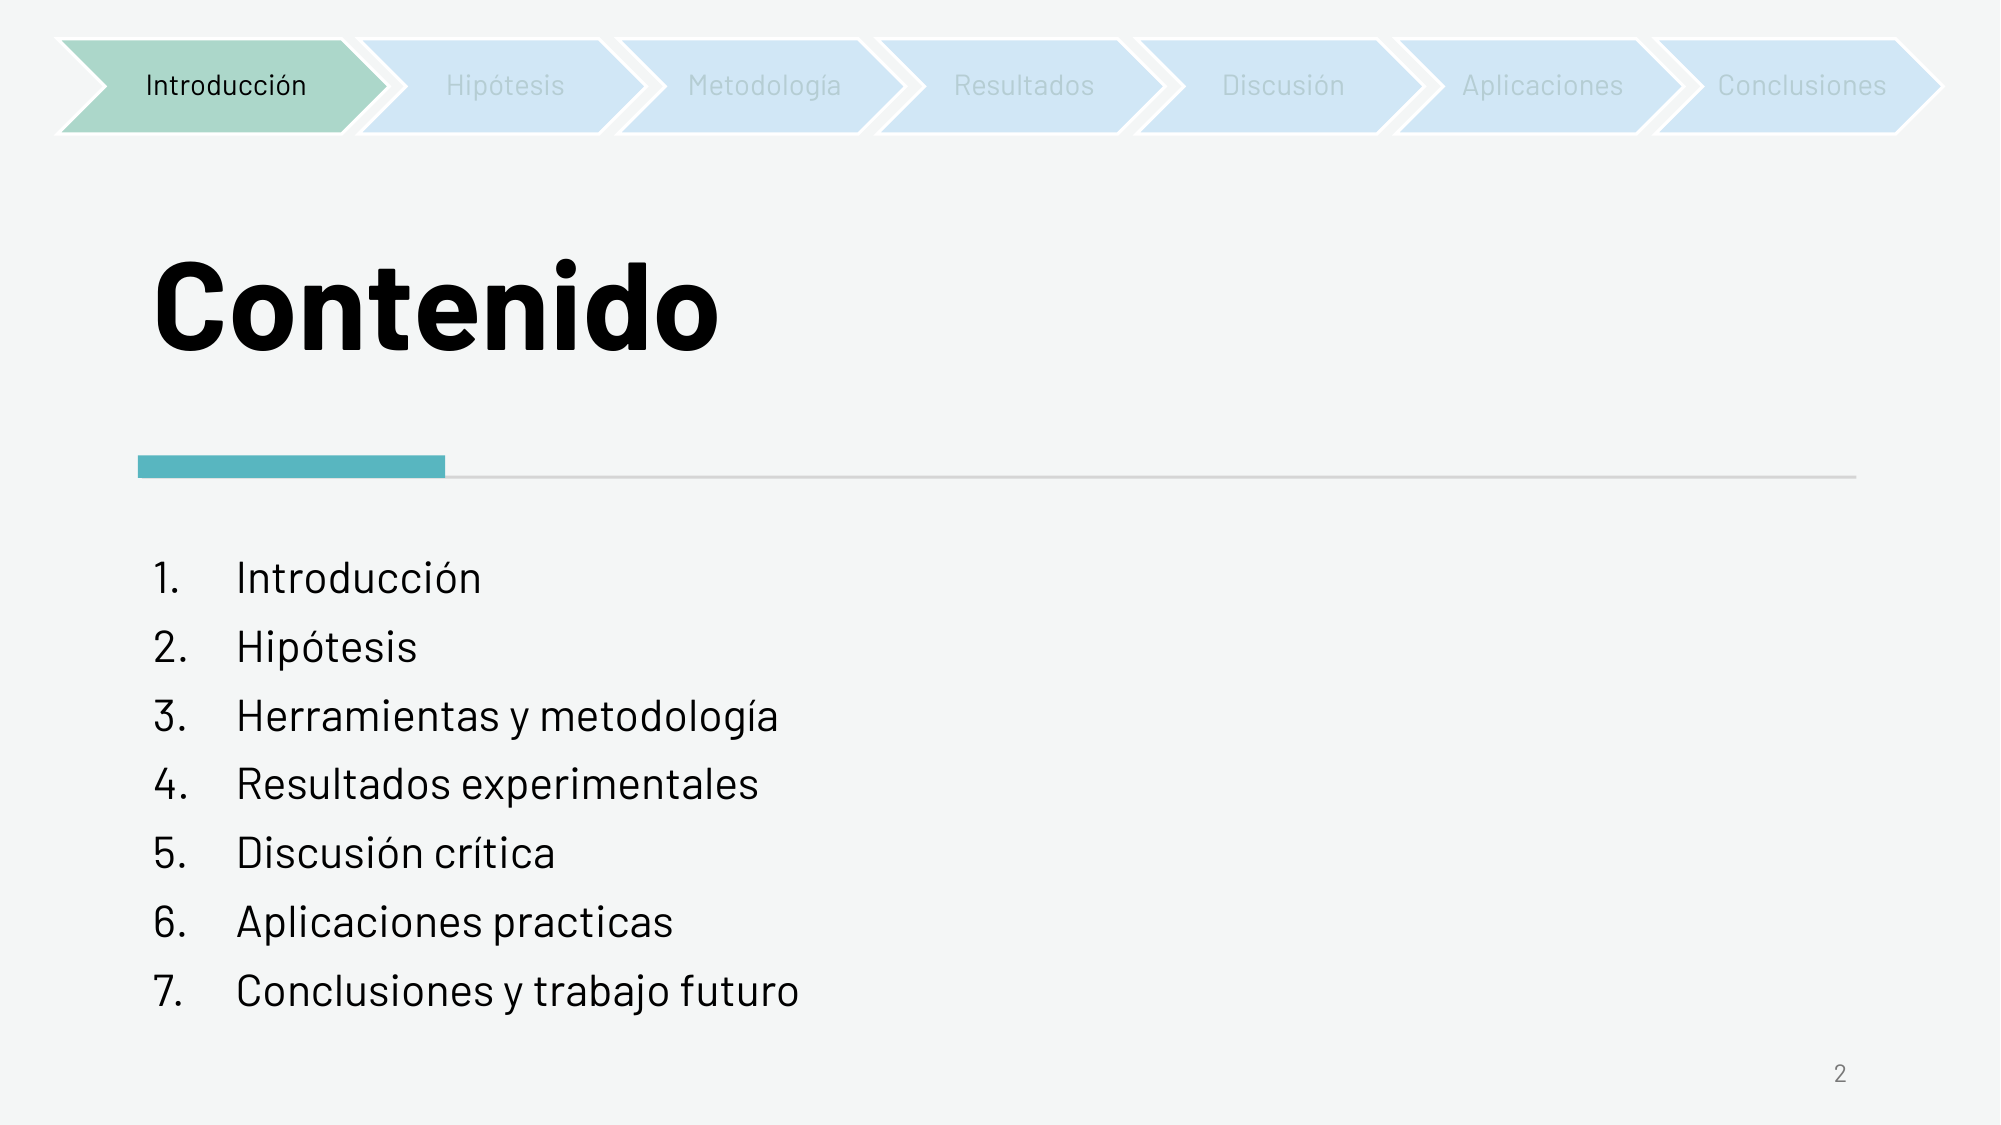

Introducción
Hipótesis
Metodología
Resultados
Discusión
Aplicaciones
Conclusiones
# Contenido

Introducción
Hipótesis
Herramientas y metodología
Resultados experimentales
Discusión crítica
Aplicaciones practicas
Conclusiones y trabajo futuro
2